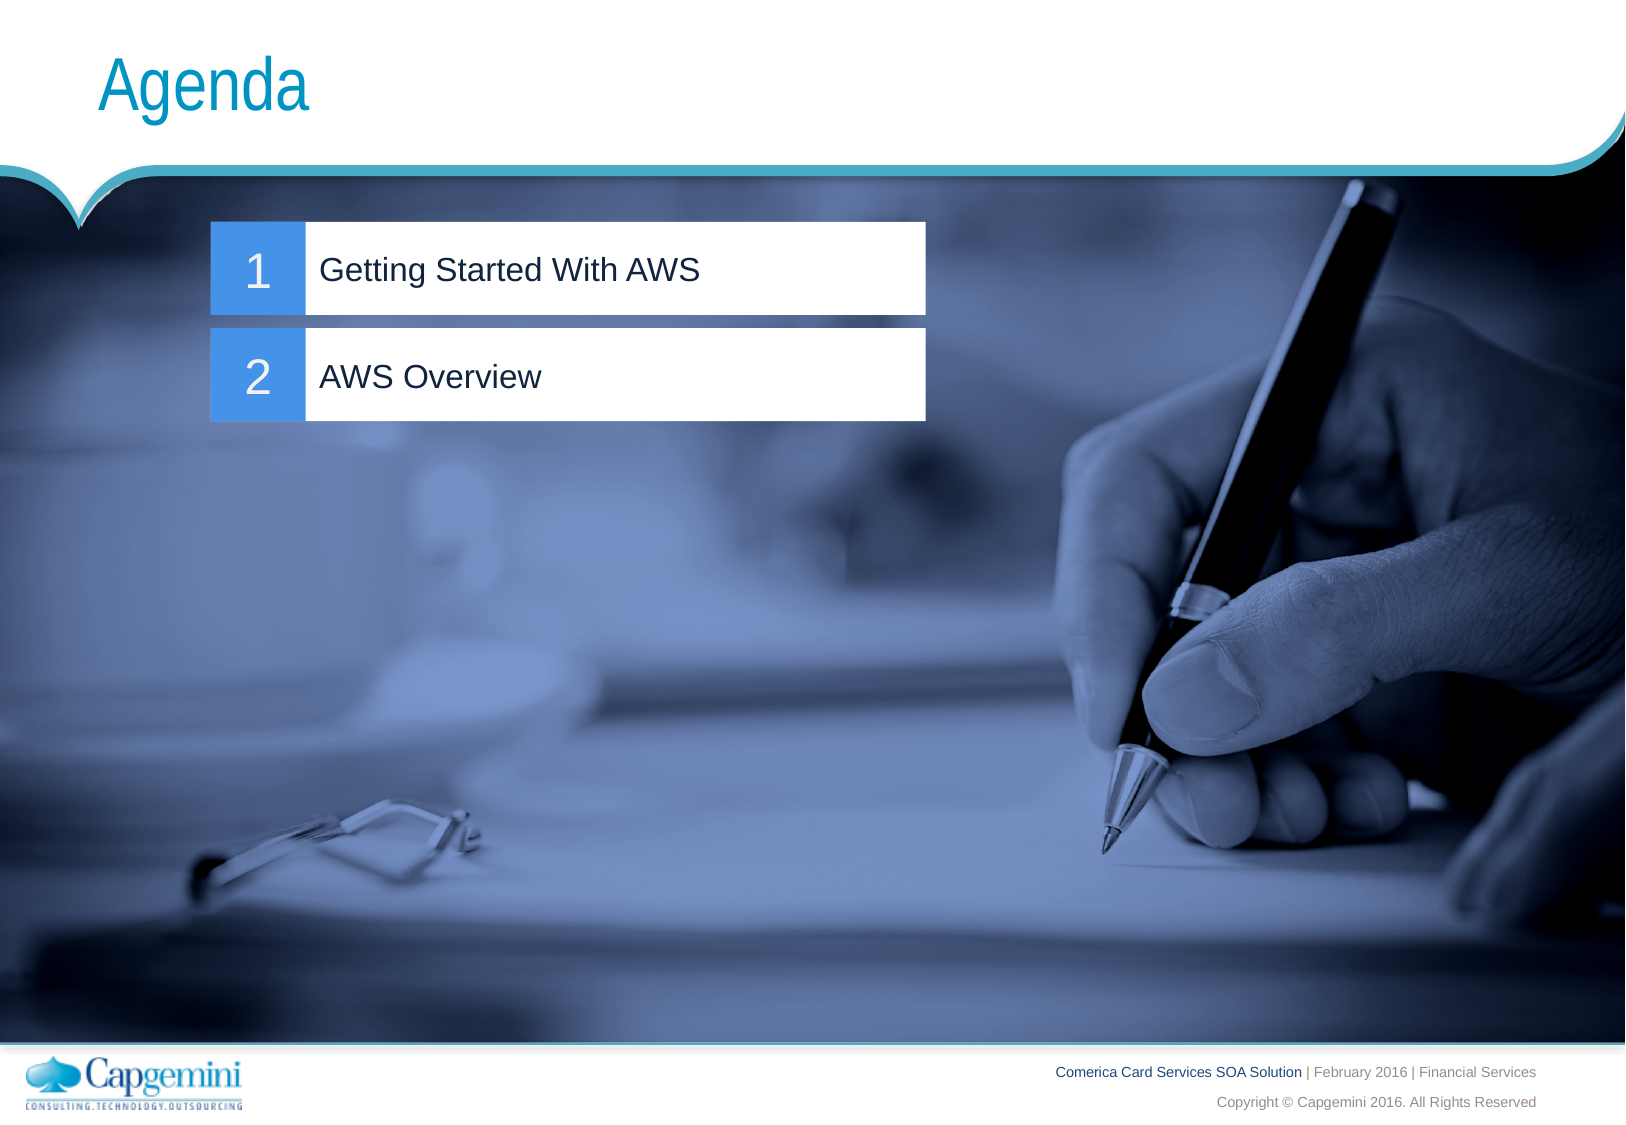

# Agenda
Getting Started With AWS
1
AWS Overview
2